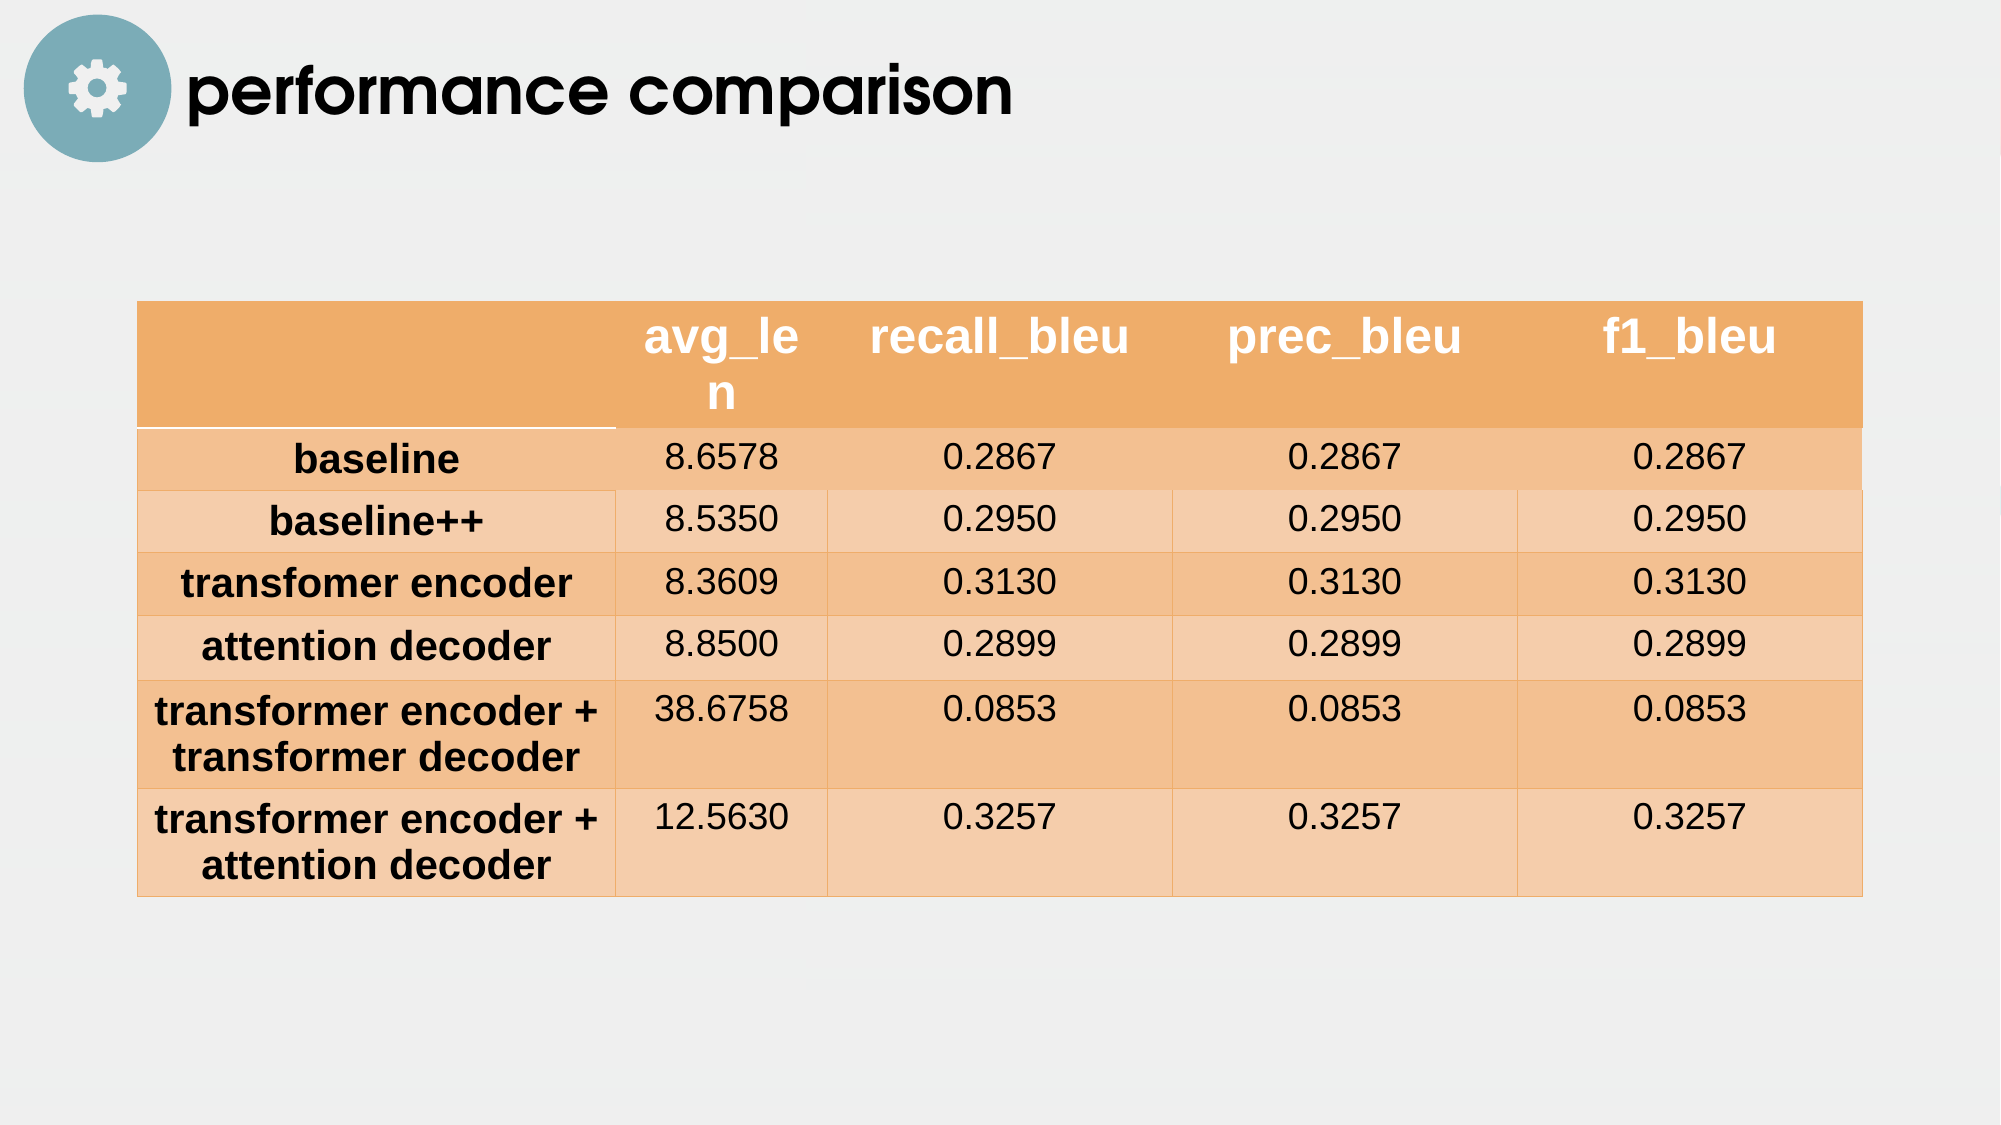

performance comparison
|  | avg\_len | recall\_bleu | prec\_bleu | f1\_bleu |
| --- | --- | --- | --- | --- |
| baseline | 8.6578 | 0.2867 | 0.2867 | 0.2867 |
| baseline++ | 8.5350 | 0.2950 | 0.2950 | 0.2950 |
| transfomer encoder | 8.3609 | 0.3130 | 0.3130 | 0.3130 |
| attention decoder | 8.8500 | 0.2899 | 0.2899 | 0.2899 |
| transformer encoder + transformer decoder | 38.6758 | 0.0853 | 0.0853 | 0.0853 |
| transformer encoder + attention decoder | 12.5630 | 0.3257 | 0.3257 | 0.3257 |